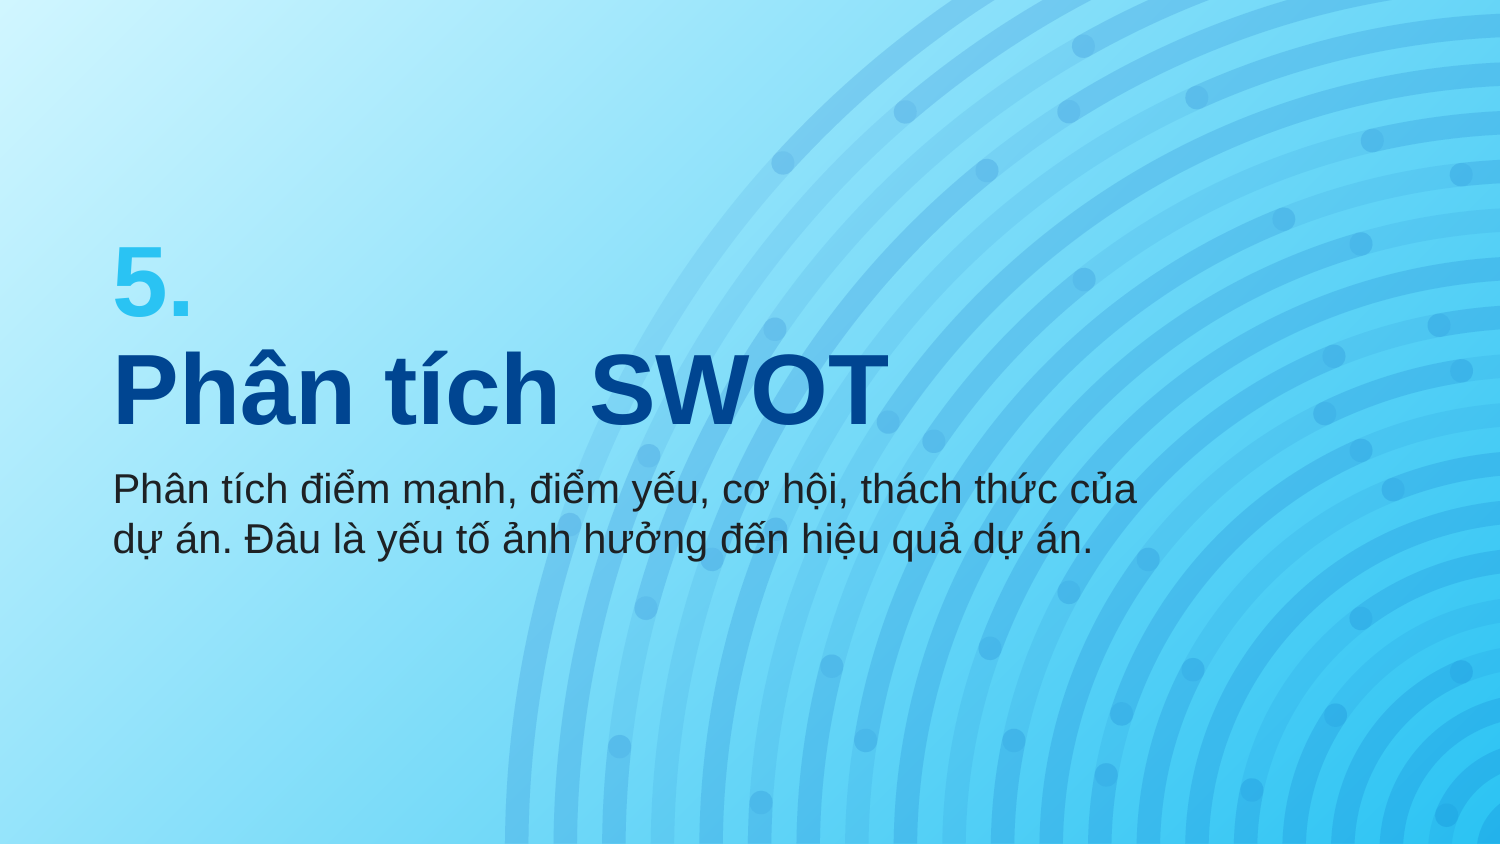

# 5.
Phân tích SWOT
Phân tích điểm mạnh, điểm yếu, cơ hội, thách thức của dự án. Đâu là yếu tố ảnh hưởng đến hiệu quả dự án.